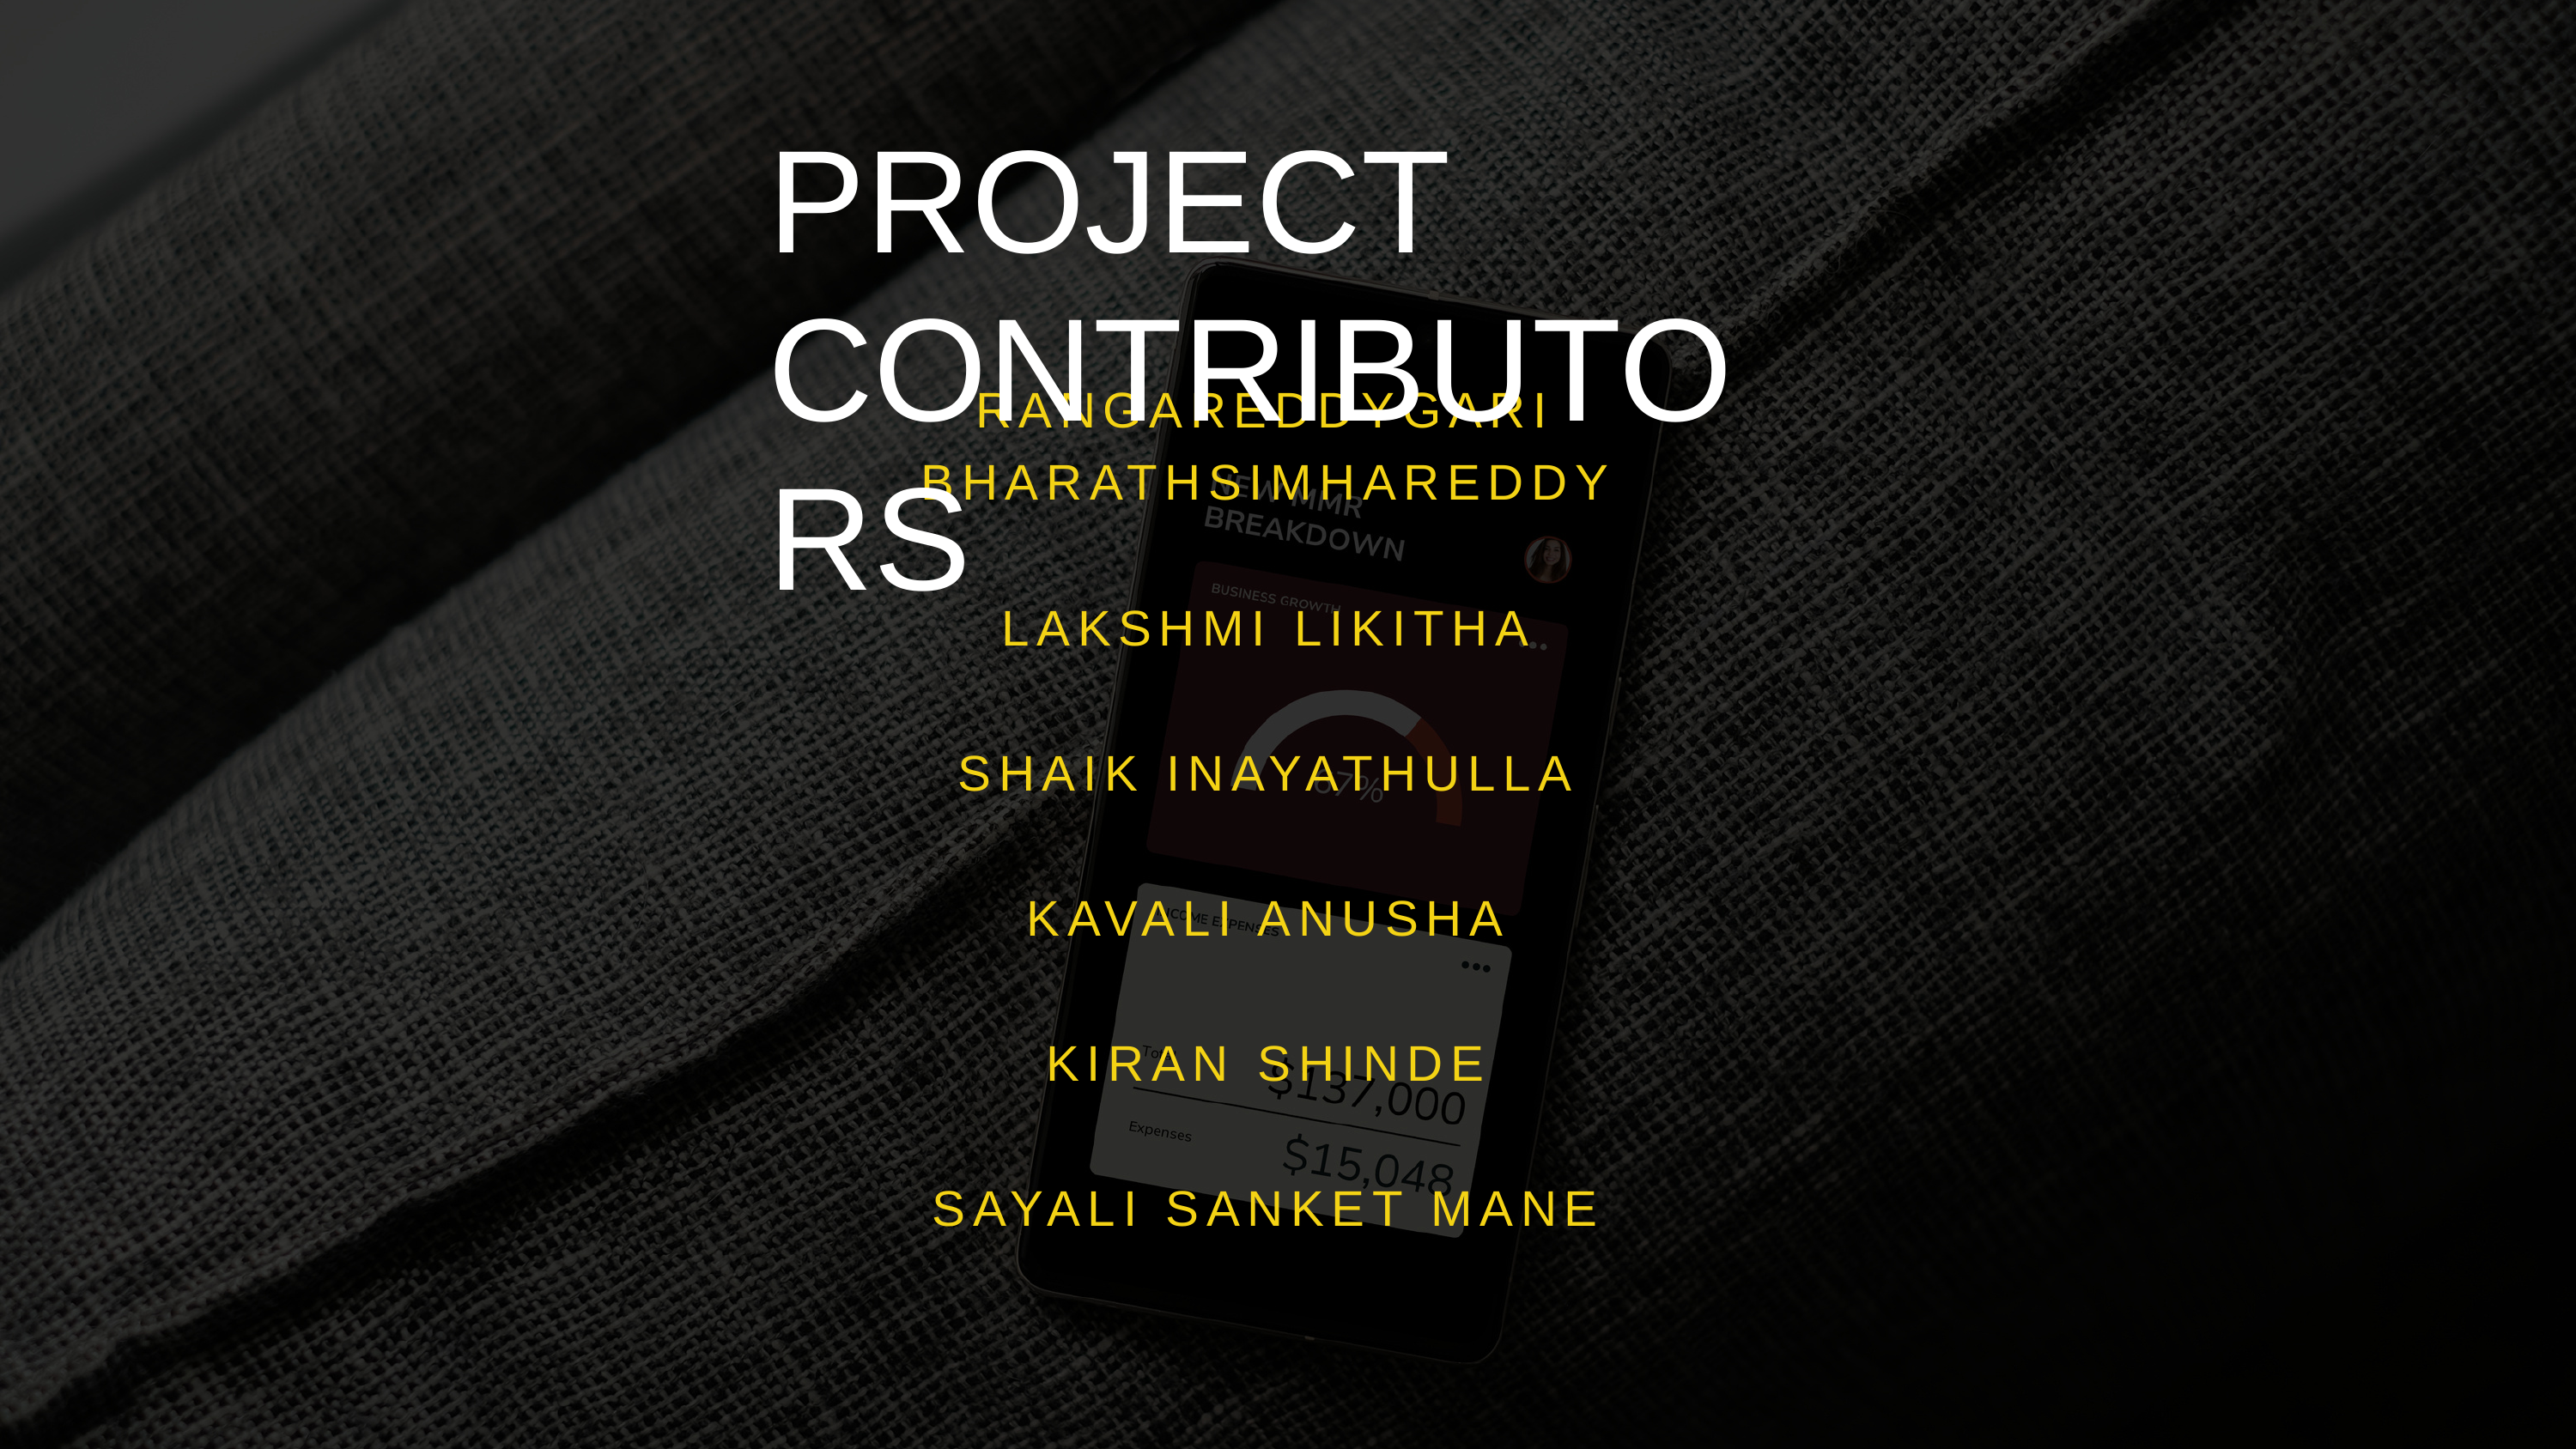

PROJECT CONTRIBUTORS
RANGAREDDYGARI BHARATHSIMHAREDDY

LAKSHMI LIKITHA

SHAIK INAYATHULLA

KAVALI ANUSHA

KIRAN SHINDE

SAYALI SANKET MANE